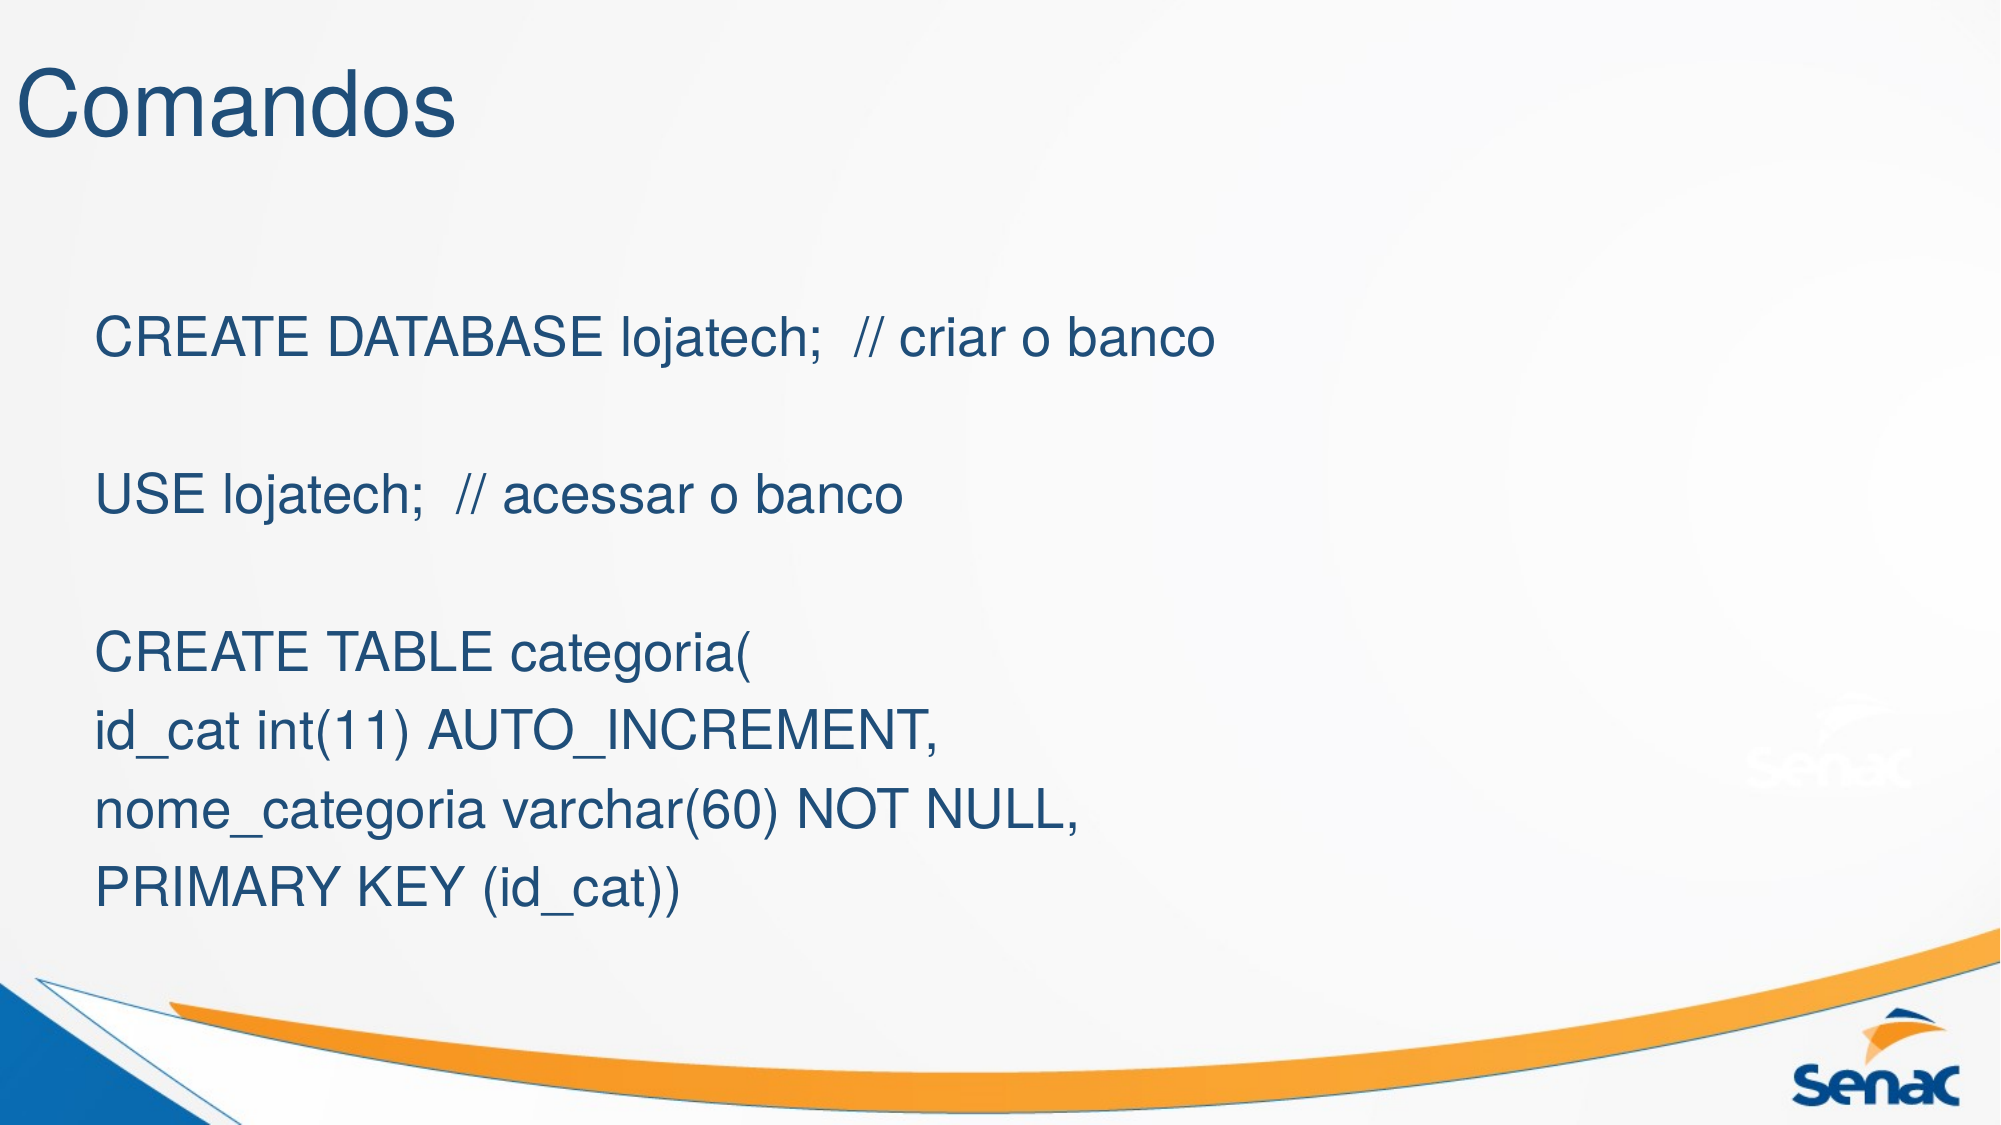

# Comandos

CREATE DATABASE lojatech;  // criar o banco

USE lojatech;  // acessar o banco

CREATE TABLE categoria(
id_cat int(11) AUTO_INCREMENT,
nome_categoria varchar(60) NOT NULL,
PRIMARY KEY (id_cat))